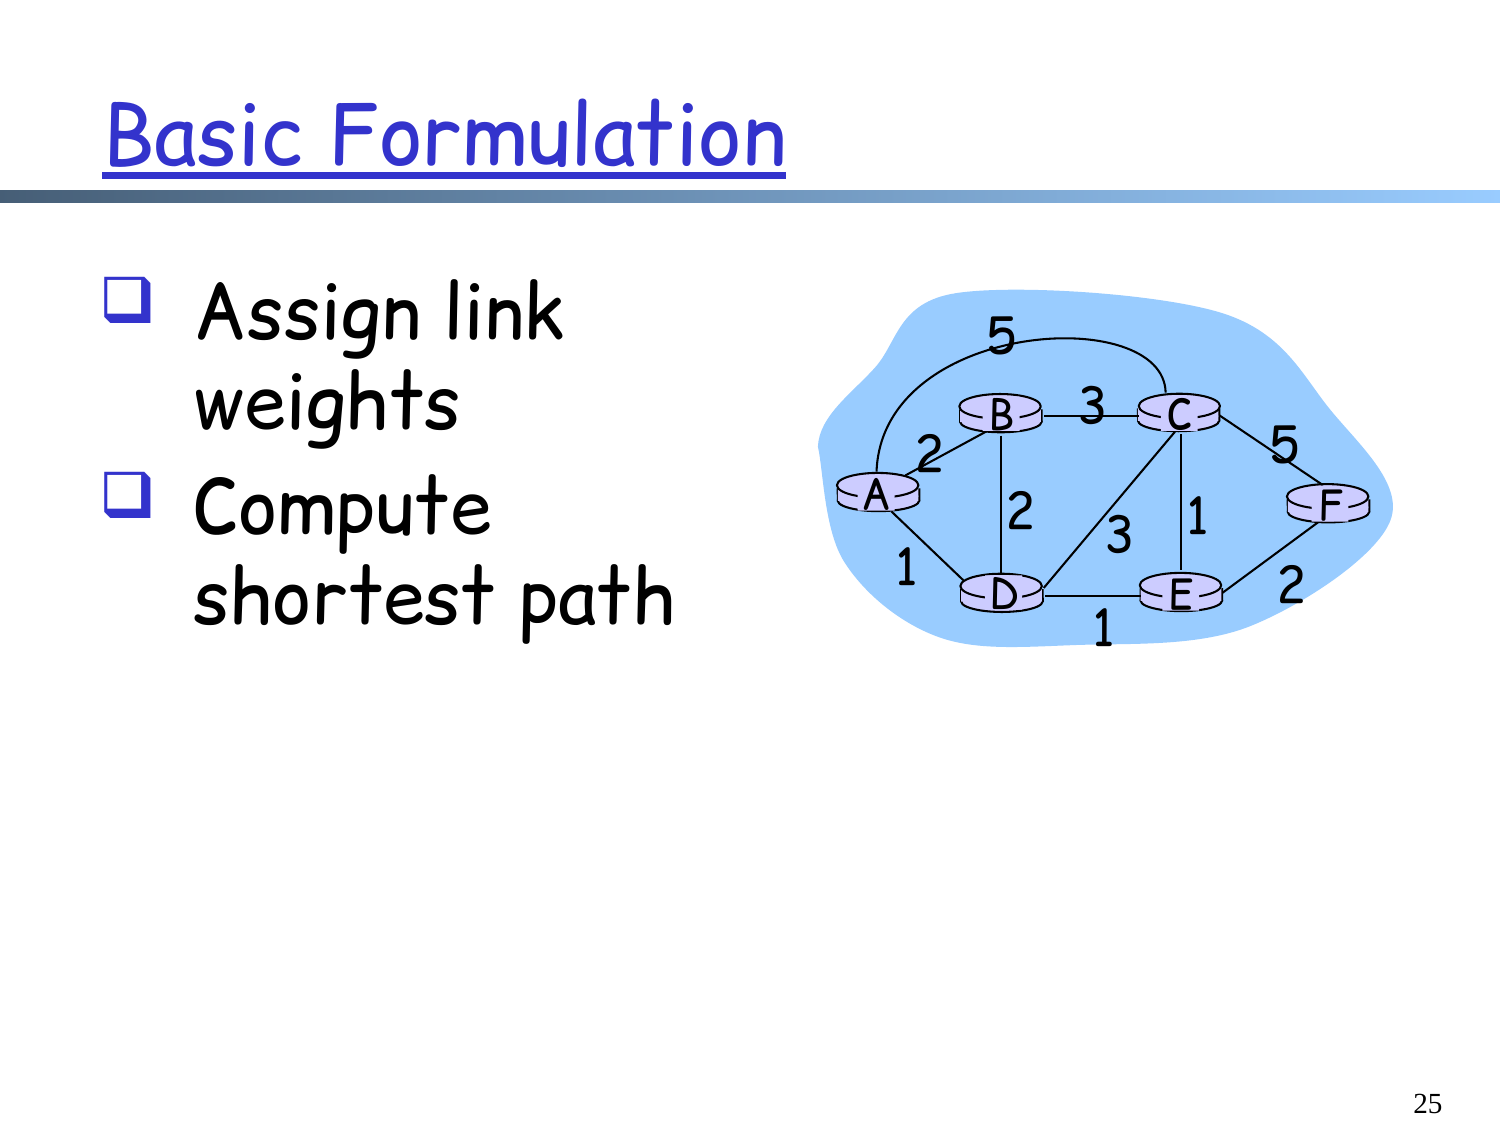

Basic Formulation
Assign link weights
Compute shortest path

5

3
B

C

5

2

A

2
F

1

3

1
2
D

E

1

25